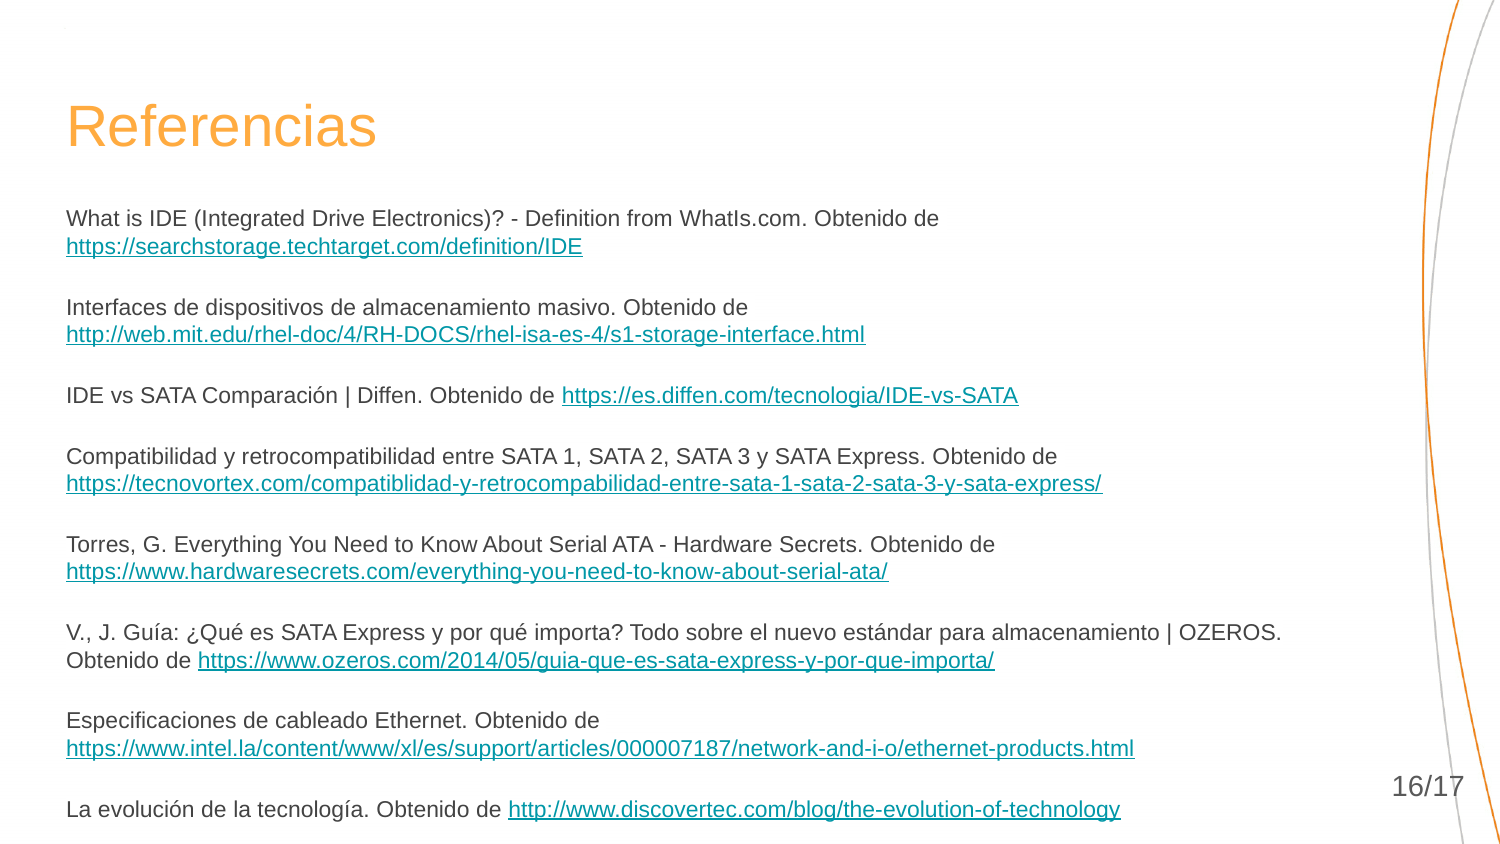

# Referencias
What is IDE (Integrated Drive Electronics)? - Definition from WhatIs.com. Obtenido de https://searchstorage.techtarget.com/definition/IDE
Interfaces de dispositivos de almacenamiento masivo. Obtenido de http://web.mit.edu/rhel-doc/4/RH-DOCS/rhel-isa-es-4/s1-storage-interface.html
IDE vs SATA Comparación | Diffen. Obtenido de https://es.diffen.com/tecnologia/IDE-vs-SATA
Compatibilidad y retrocompatibilidad entre SATA 1, SATA 2, SATA 3 y SATA Express. Obtenido de https://tecnovortex.com/compatiblidad-y-retrocompabilidad-entre-sata-1-sata-2-sata-3-y-sata-express/
Torres, G. Everything You Need to Know About Serial ATA - Hardware Secrets. Obtenido de https://www.hardwaresecrets.com/everything-you-need-to-know-about-serial-ata/
V., J. Guía: ¿Qué es SATA Express y por qué importa? Todo sobre el nuevo estándar para almacenamiento | OZEROS. Obtenido de https://www.ozeros.com/2014/05/guia-que-es-sata-express-y-por-que-importa/
Especificaciones de cableado Ethernet. Obtenido de https://www.intel.la/content/www/xl/es/support/articles/000007187/network-and-i-o/ethernet-products.html
La evolución de la tecnología. Obtenido de http://www.discovertec.com/blog/the-evolution-of-technology

16/17